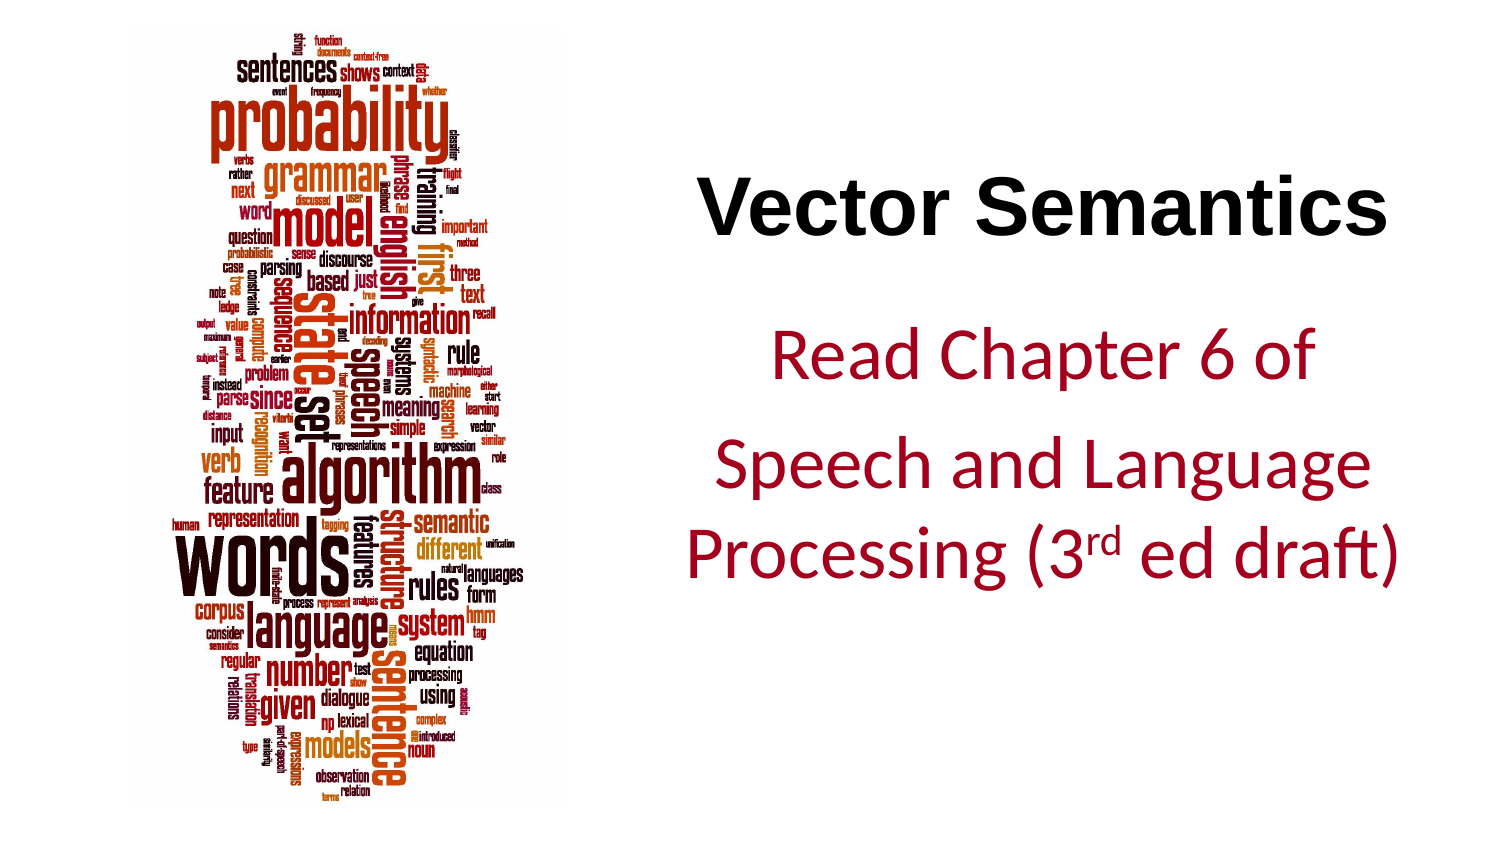

# Vector Semantics
Read Chapter 6 of
Speech and Language Processing (3rd ed draft)